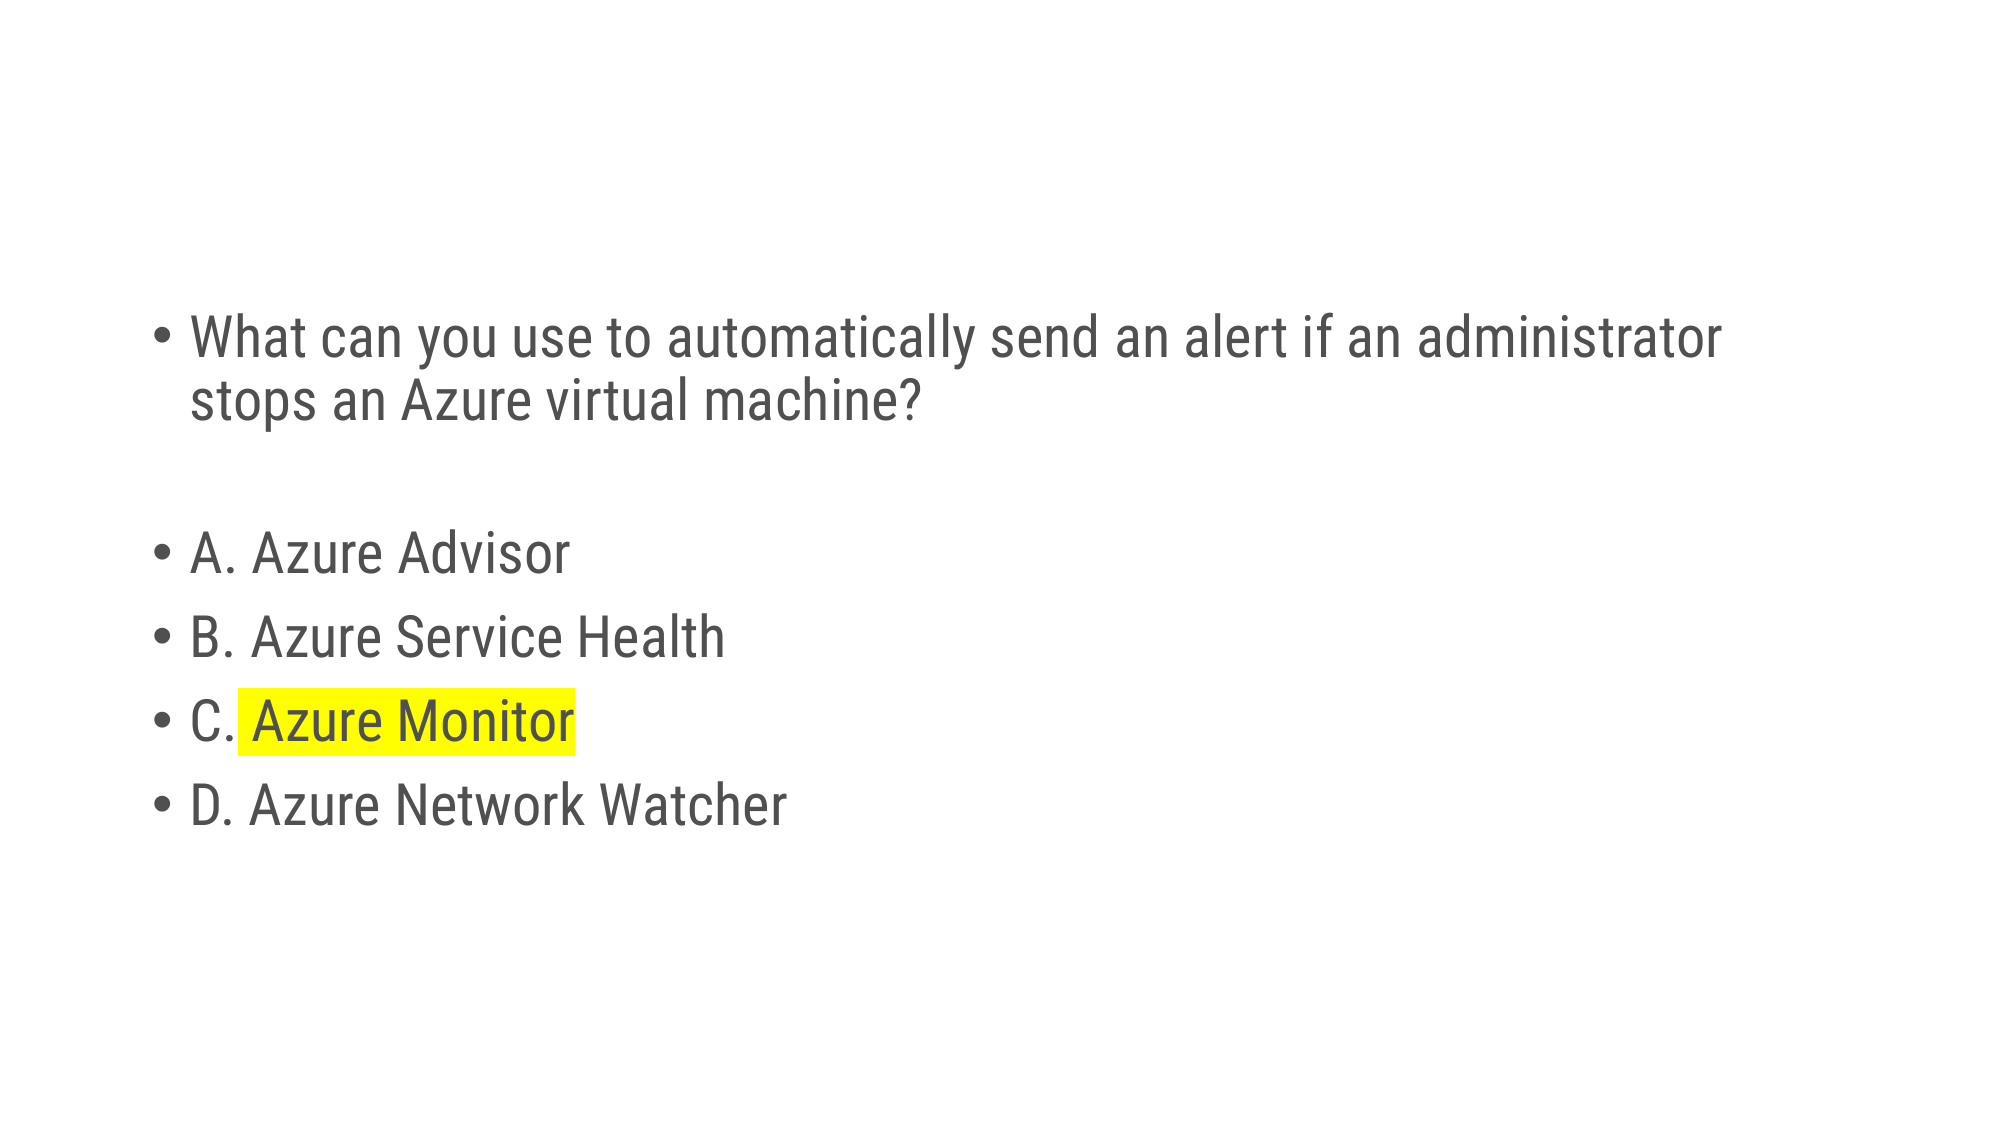

#
What can you use to automatically send an alert if an administrator stops an Azure virtual machine?
A. Azure Advisor
B. Azure Service Health
C. Azure Monitor
D. Azure Network Watcher